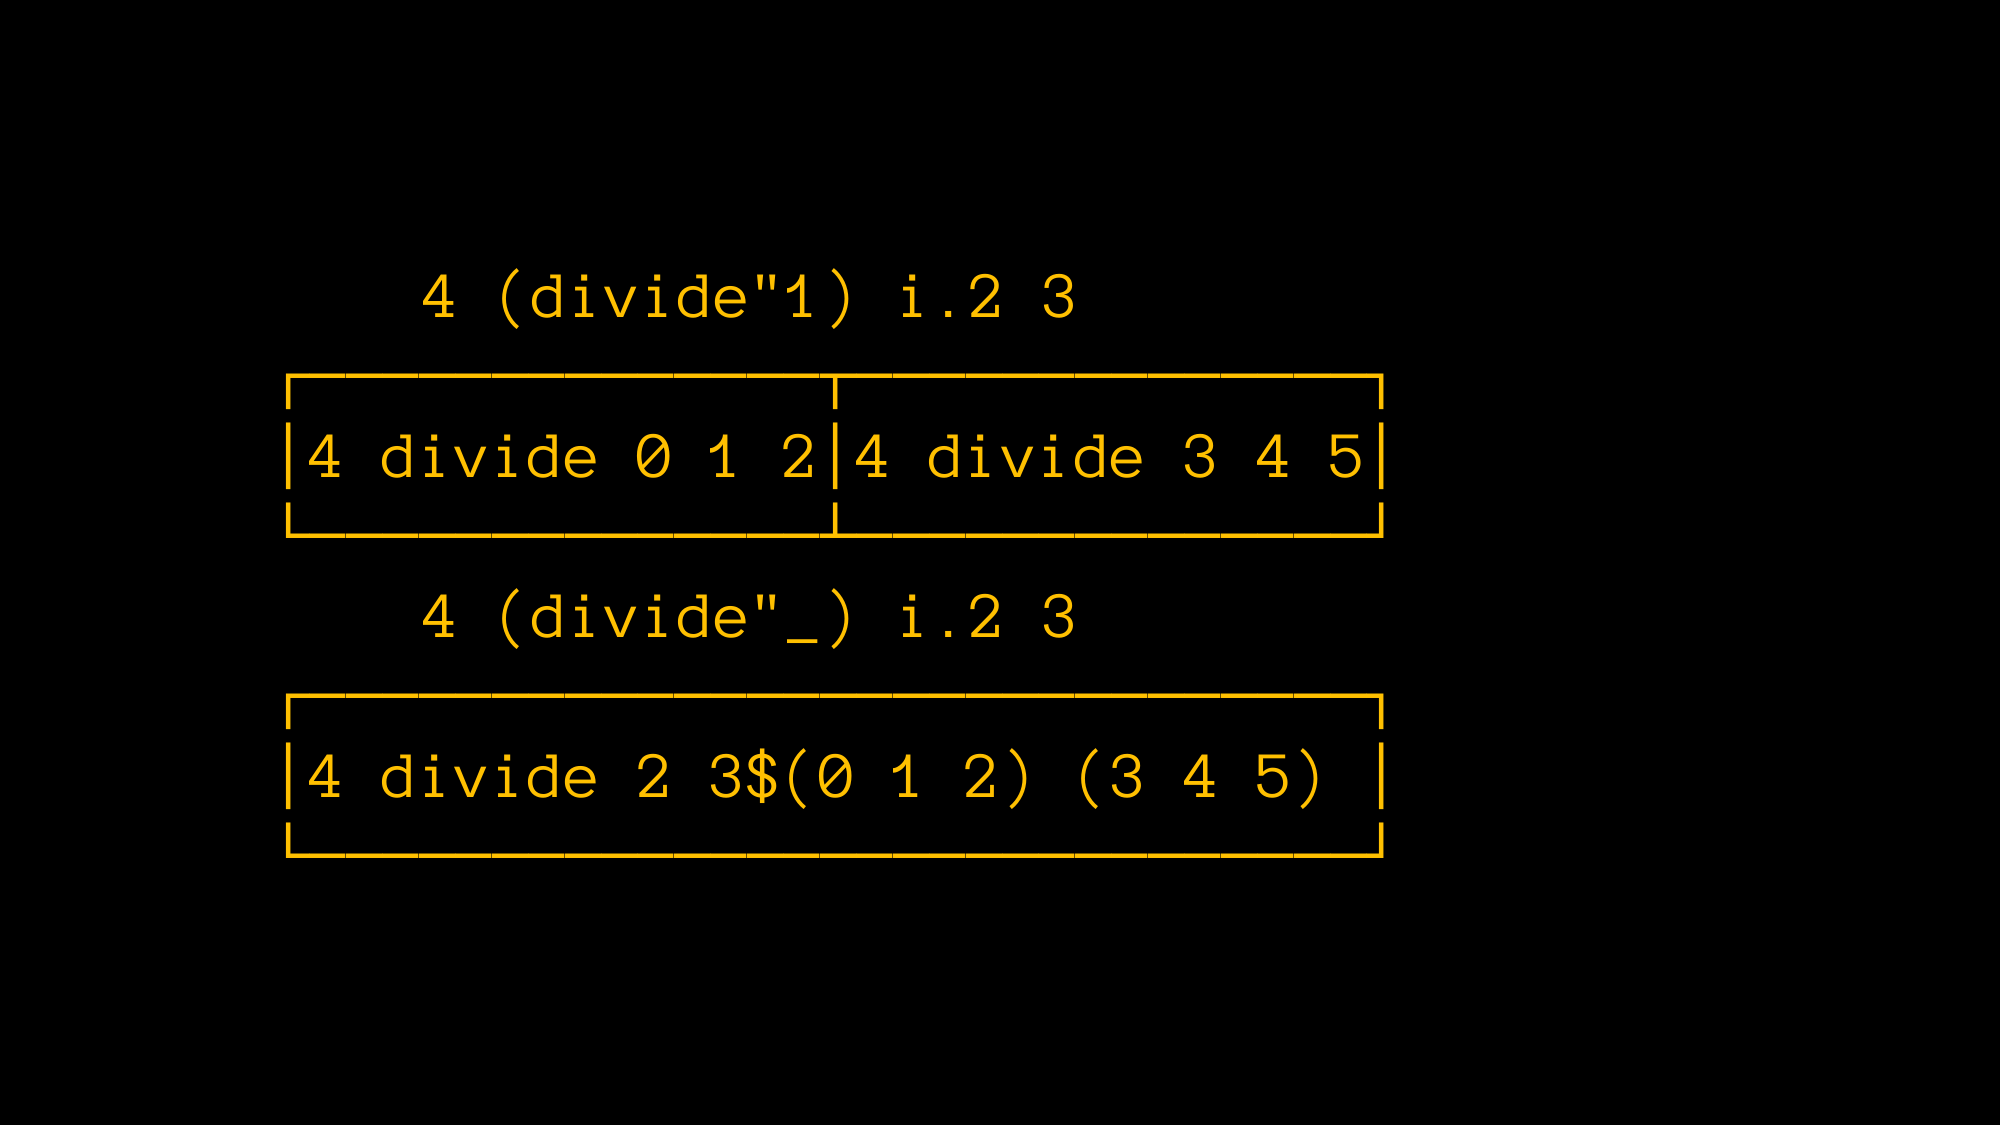

4 (divide"1) i.2 3
┌──────────────┬──────────────┐
│4 divide 0 1 2│4 divide 3 4 5│
└──────────────┴──────────────┘
	4 (divide"_) i.2 3
┌─────────────────────────────┐
│4 divide 2 3$(0 1 2) (3 4 5) │
└─────────────────────────────┘